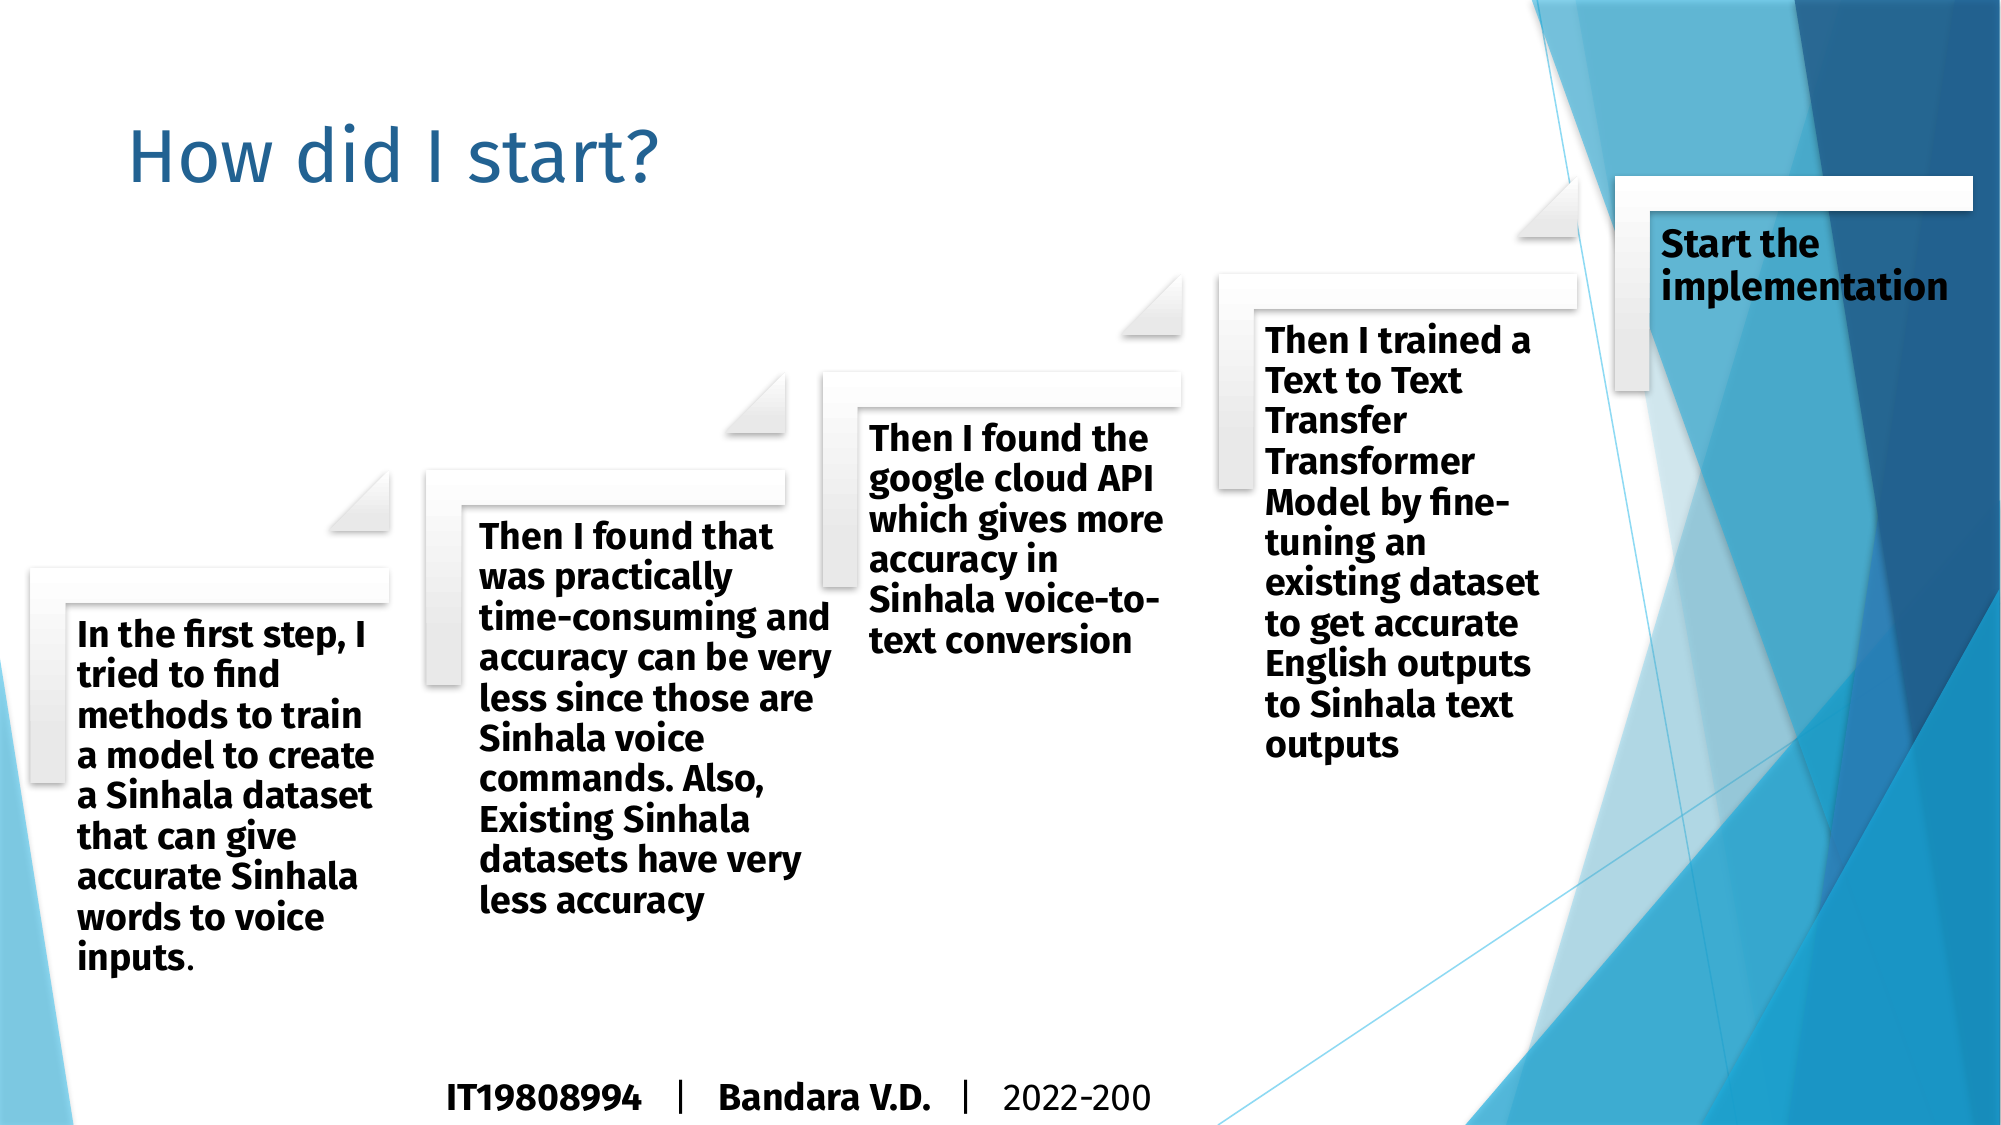

In the first step, I tried to find methods to train a model to create a Sinhala dataset that can give accurate Sinhala words to voice inputs.
Then I found that was practically time-consuming and accuracy can be very less since those are Sinhala voice commands. Also, Existing Sinhala datasets have very less accuracy
Then I found the google cloud API which gives more accuracy in Sinhala voice-to-text conversion
Then I trained a Text to Text Transfer Transformer Model by fine-tuning an existing dataset to get accurate English outputs to Sinhala text outputs
Start the implementation
# How did I start?
IT19808994   |   Bandara V.D.   |   2022-200